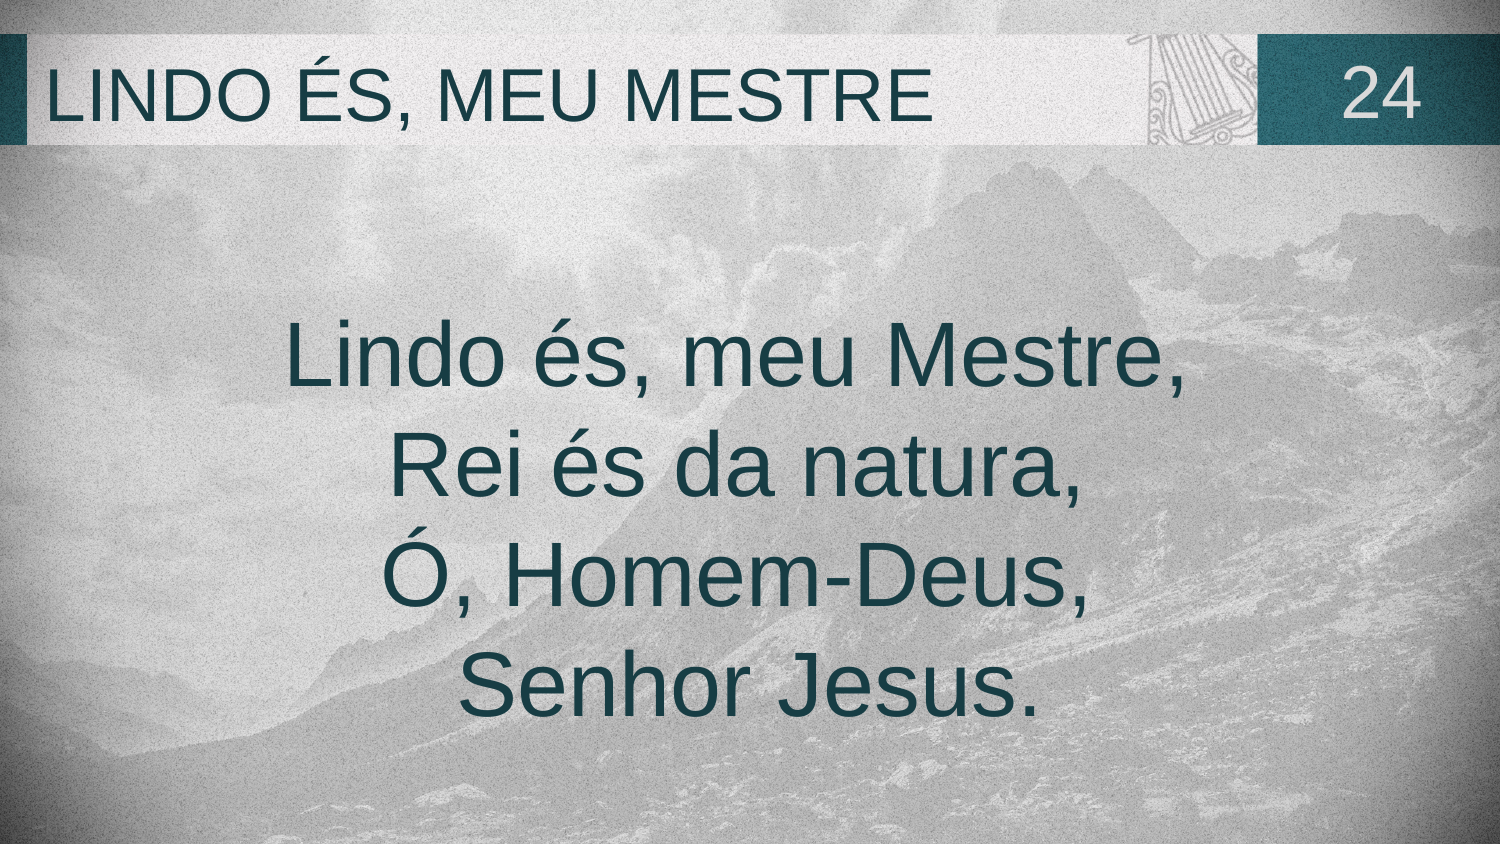

# LINDO ÉS, MEU MESTRE
24
Lindo és, meu Mestre,
Rei és da natura,
Ó, Homem-Deus,
Senhor Jesus.